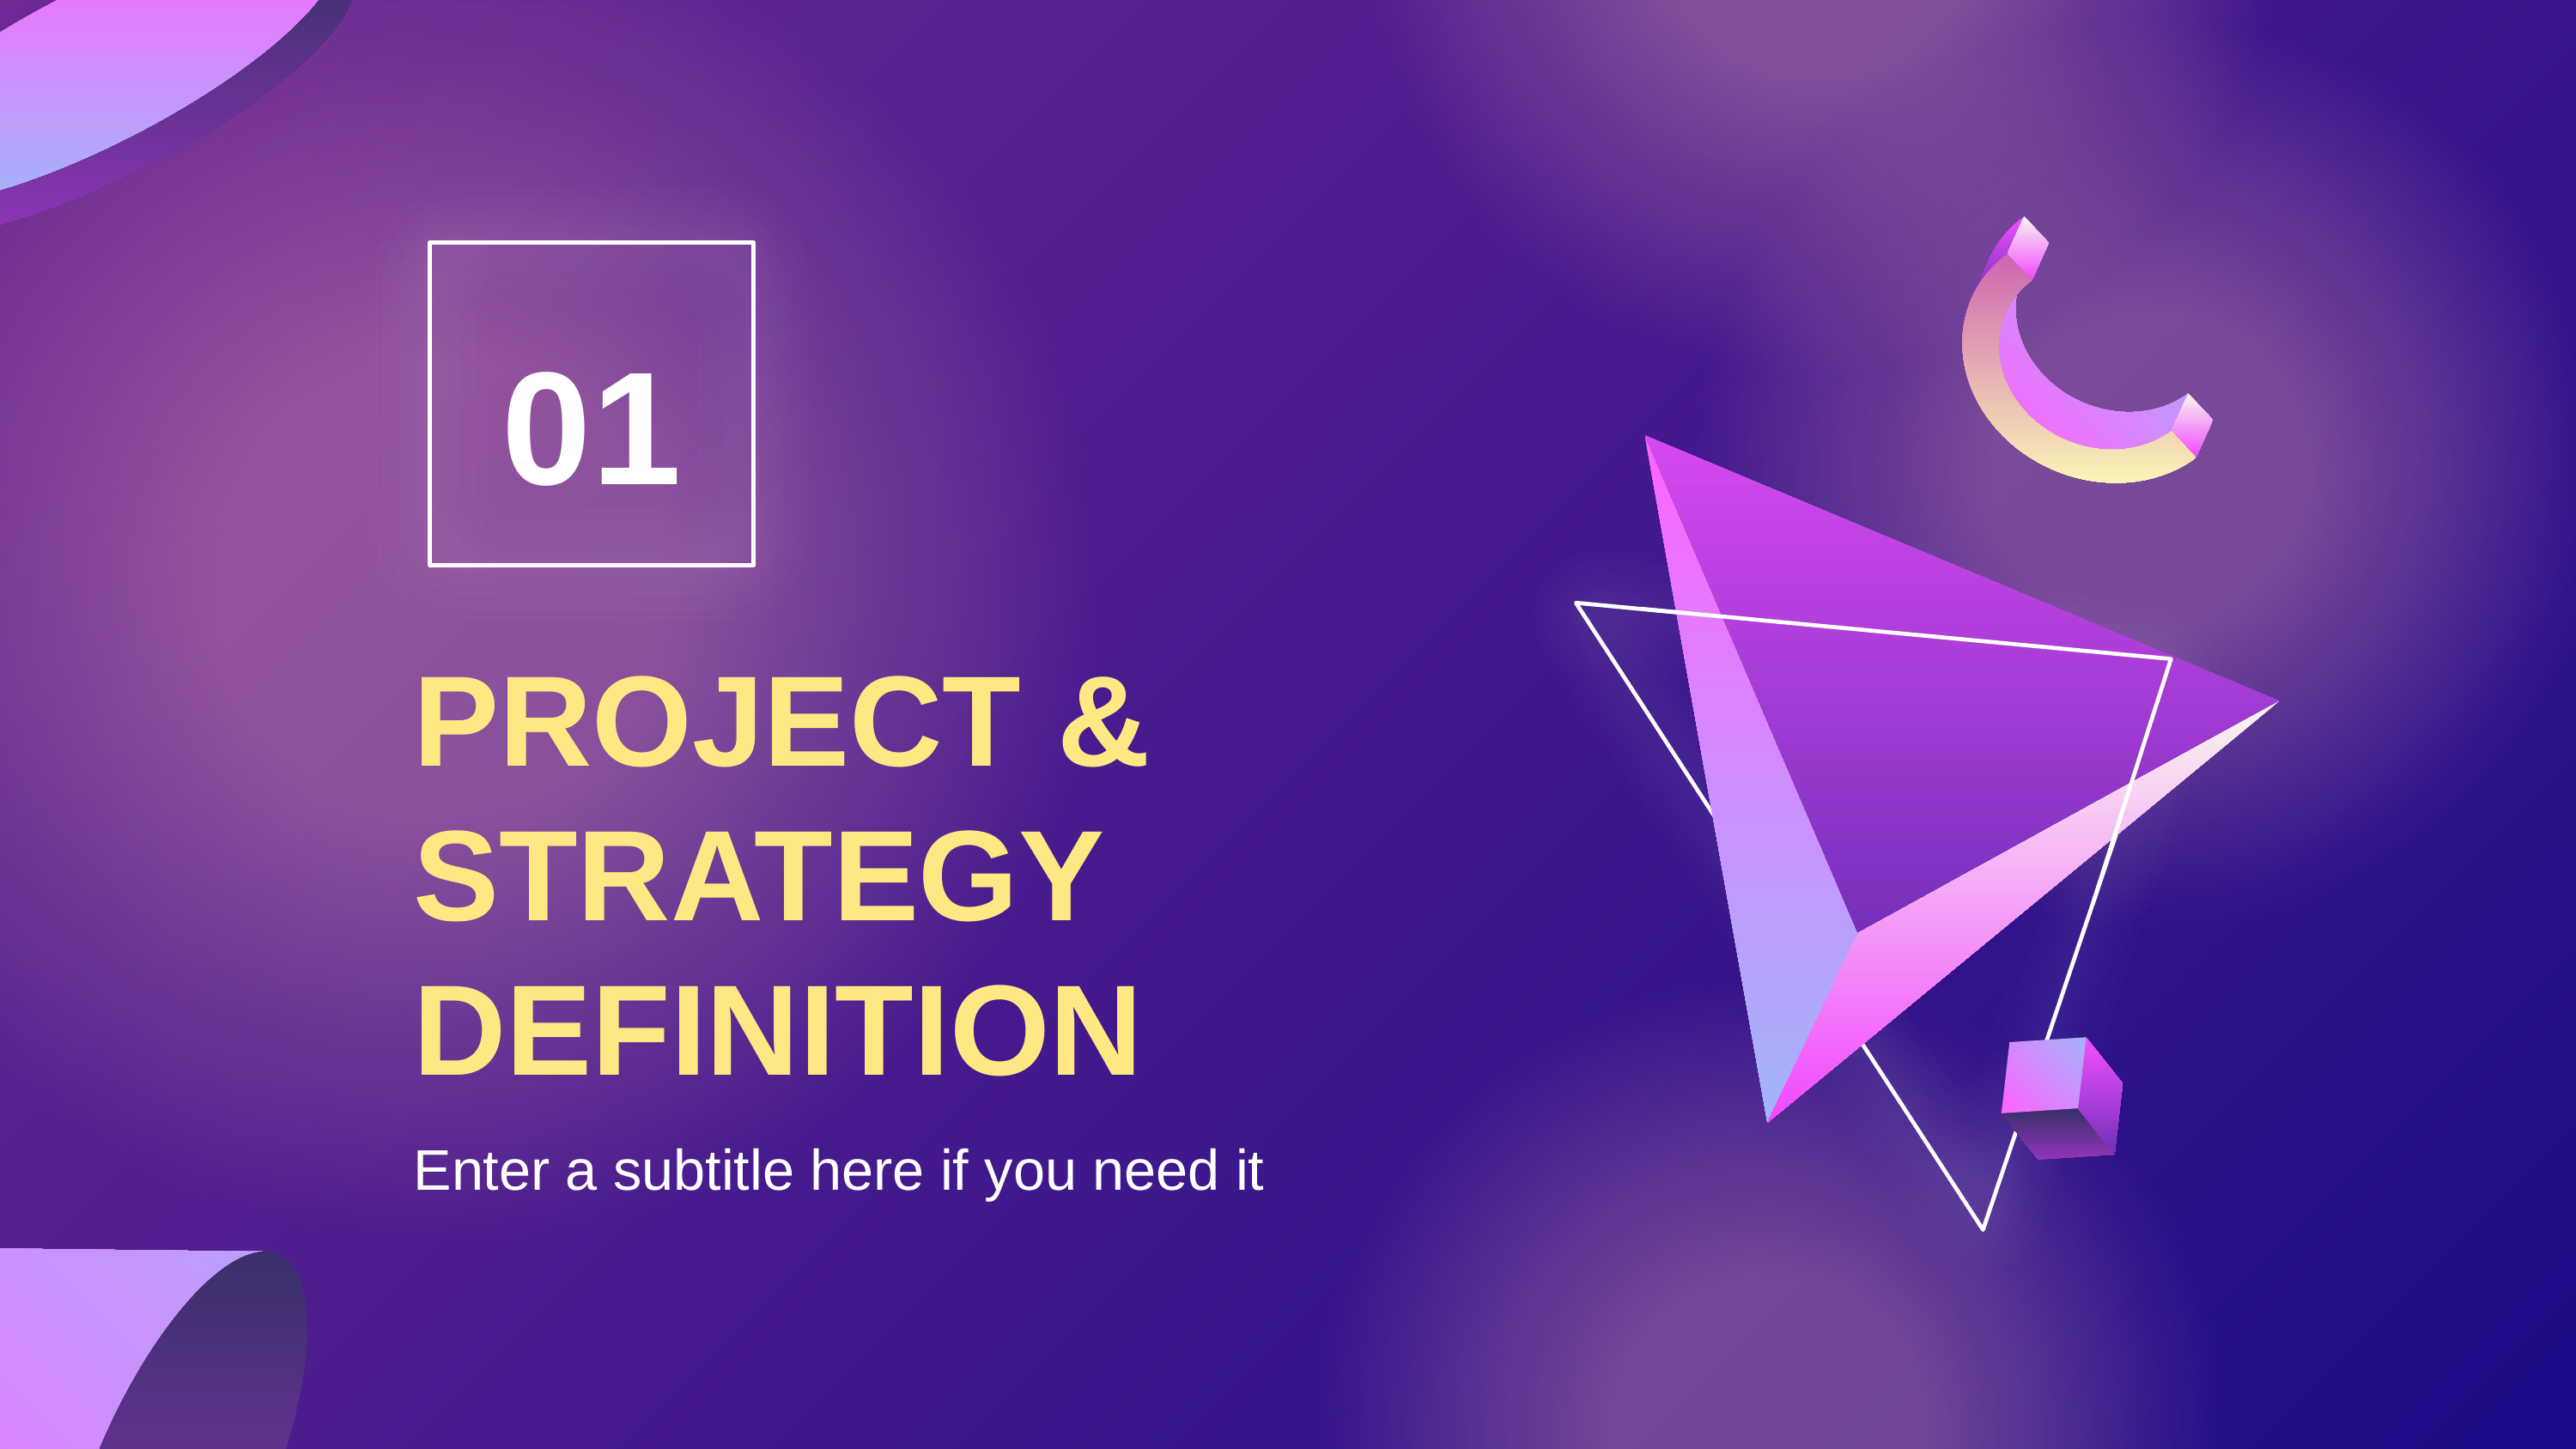

01

# PROJECT & STRATEGY DEFINITION

Enter a subtitle here if you need it